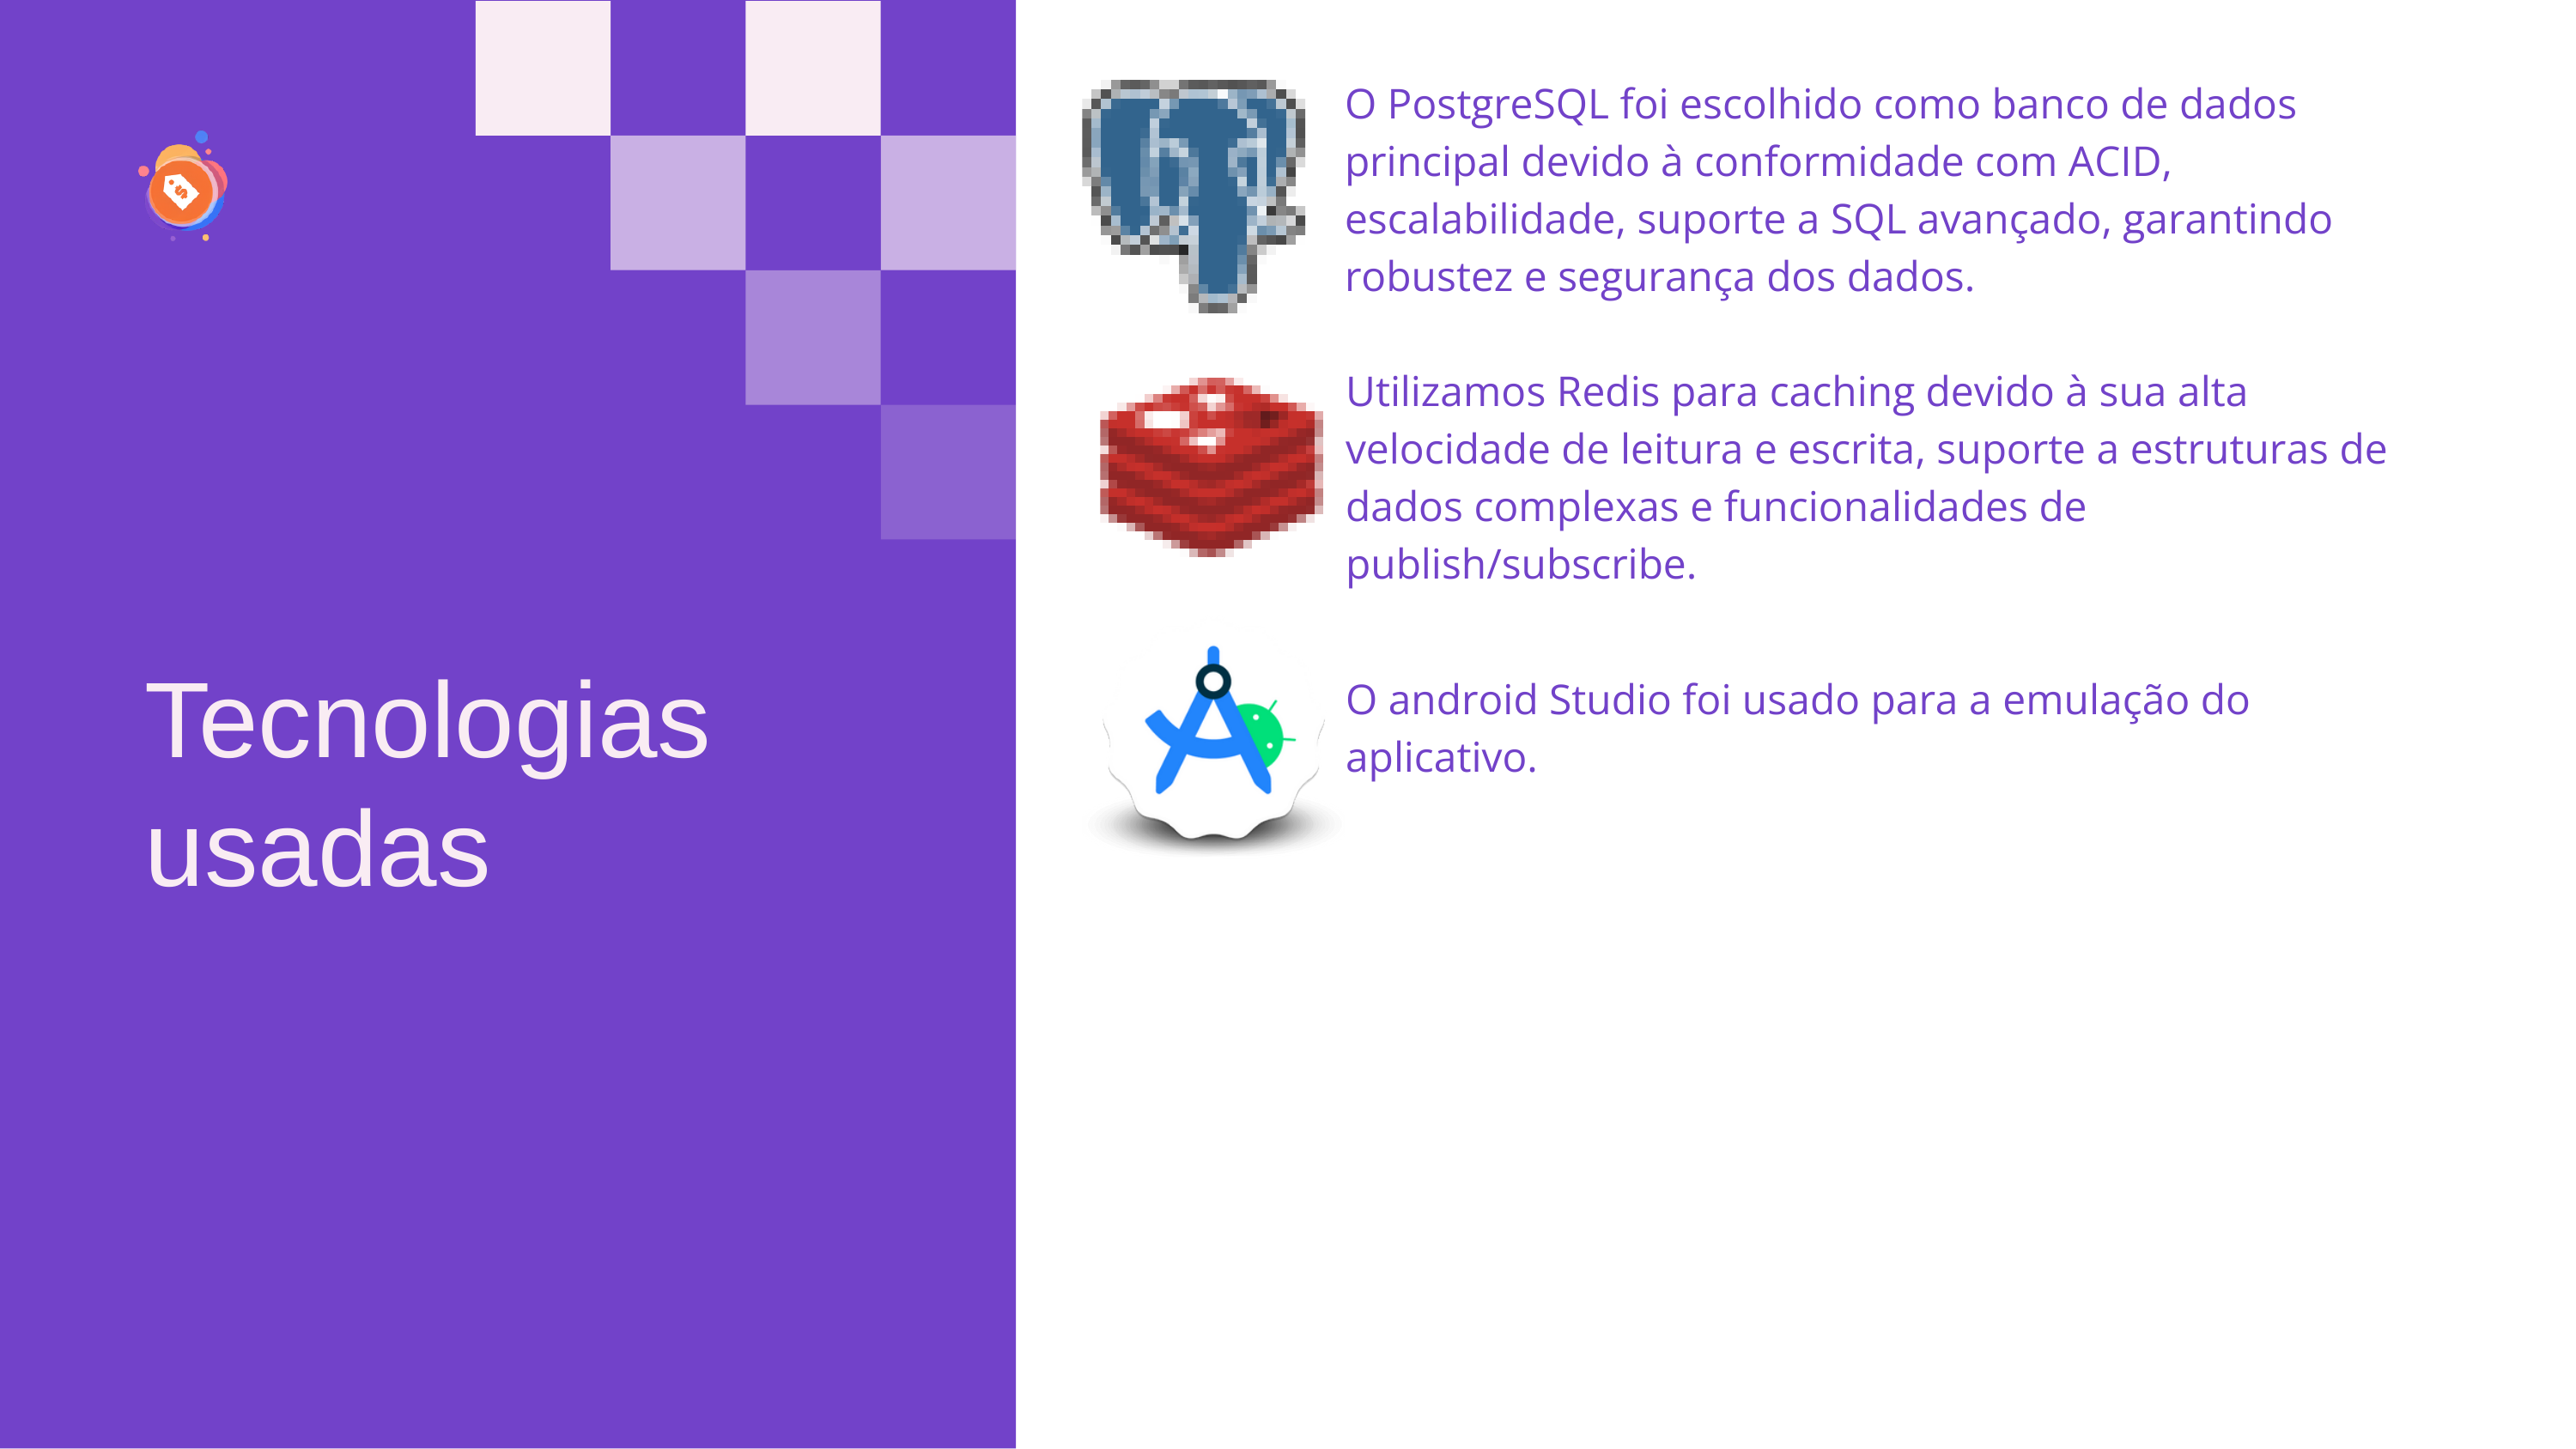

O PostgreSQL foi escolhido como banco de dados principal devido à conformidade com ACID, escalabilidade, suporte a SQL avançado, garantindo robustez e segurança dos dados.

Utilizamos Redis para caching devido à sua alta velocidade de leitura e escrita, suporte a estruturas de dados complexas e funcionalidades de publish/subscribe.

Tecnologias usadas
O android Studio foi usado para a emulação do aplicativo.